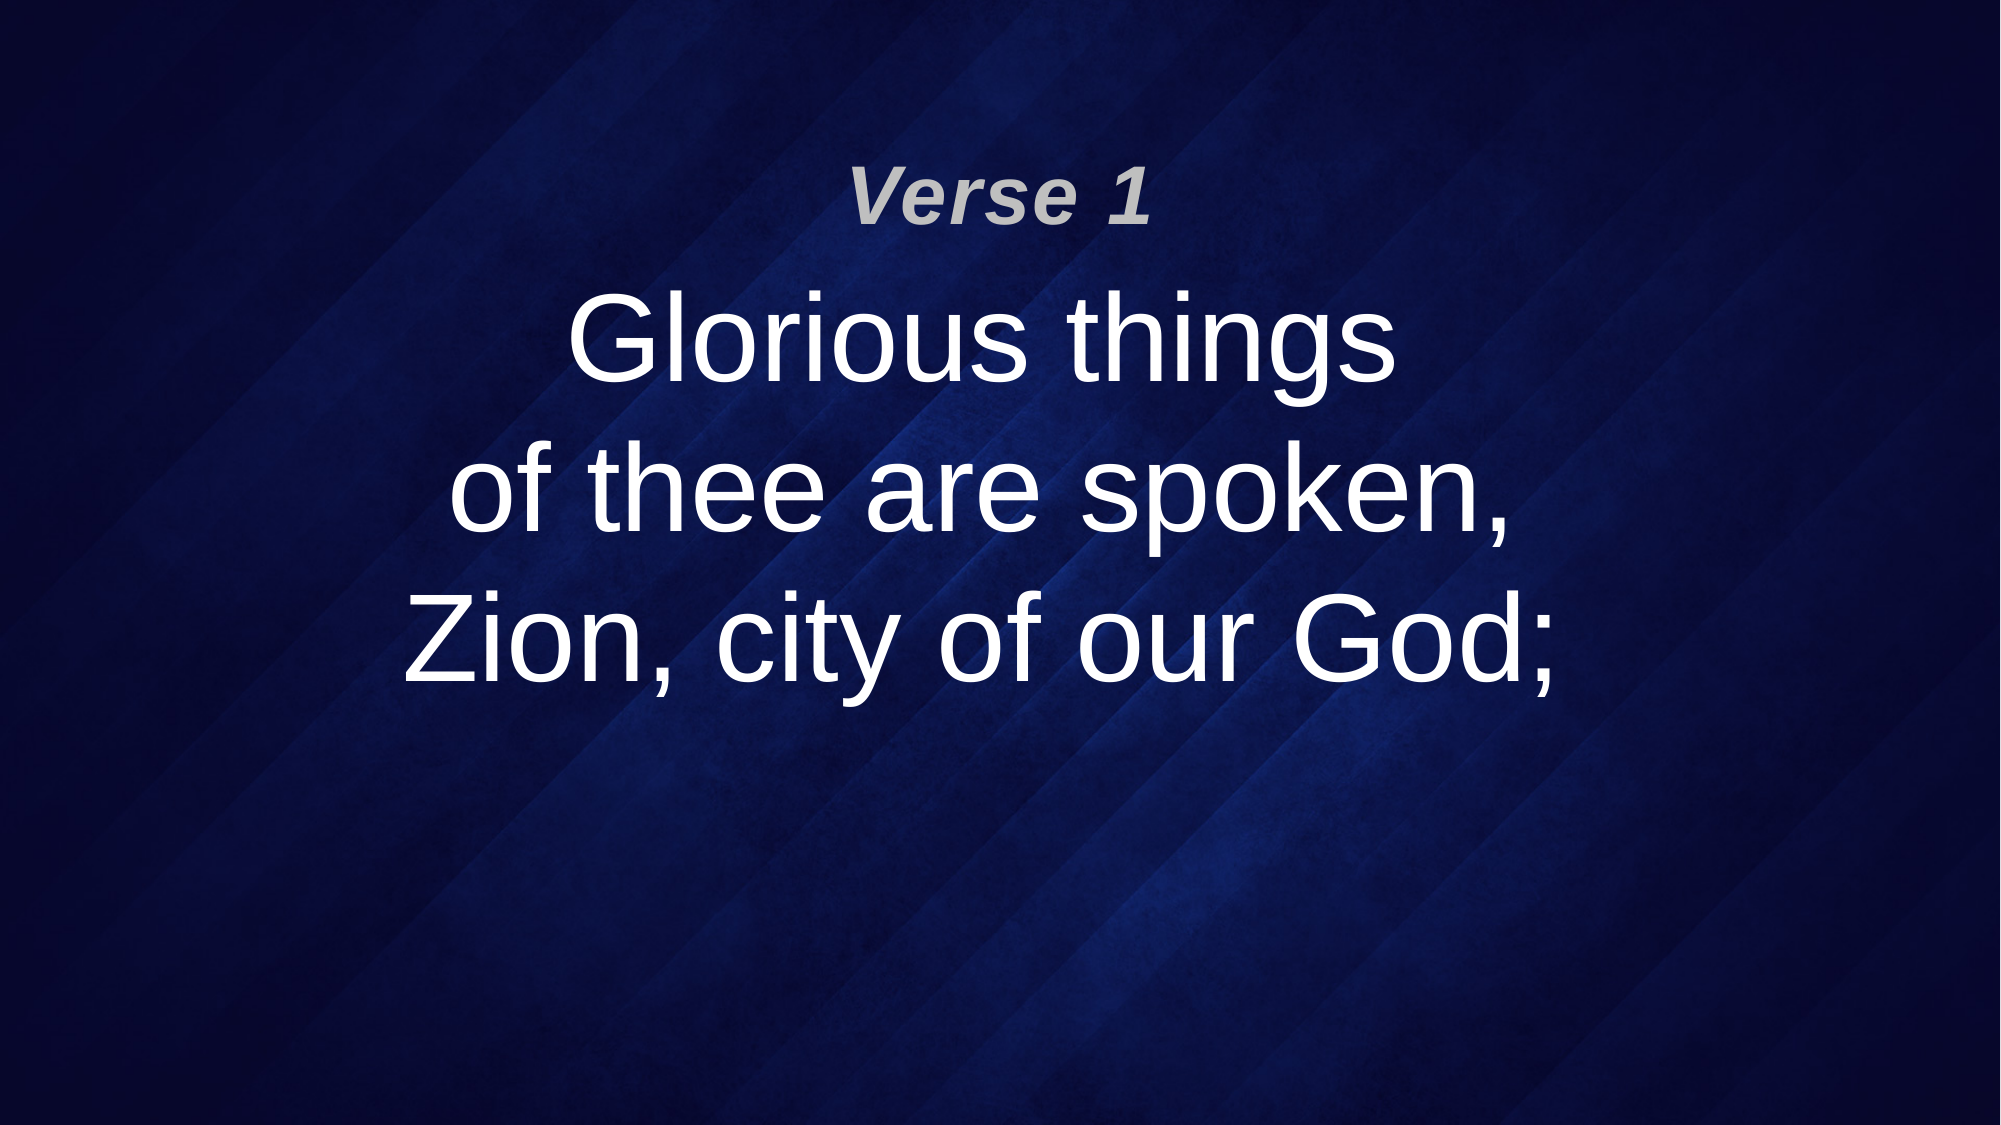

Verse 1
# Glorious things of thee are spoken, Zion, city of our God;